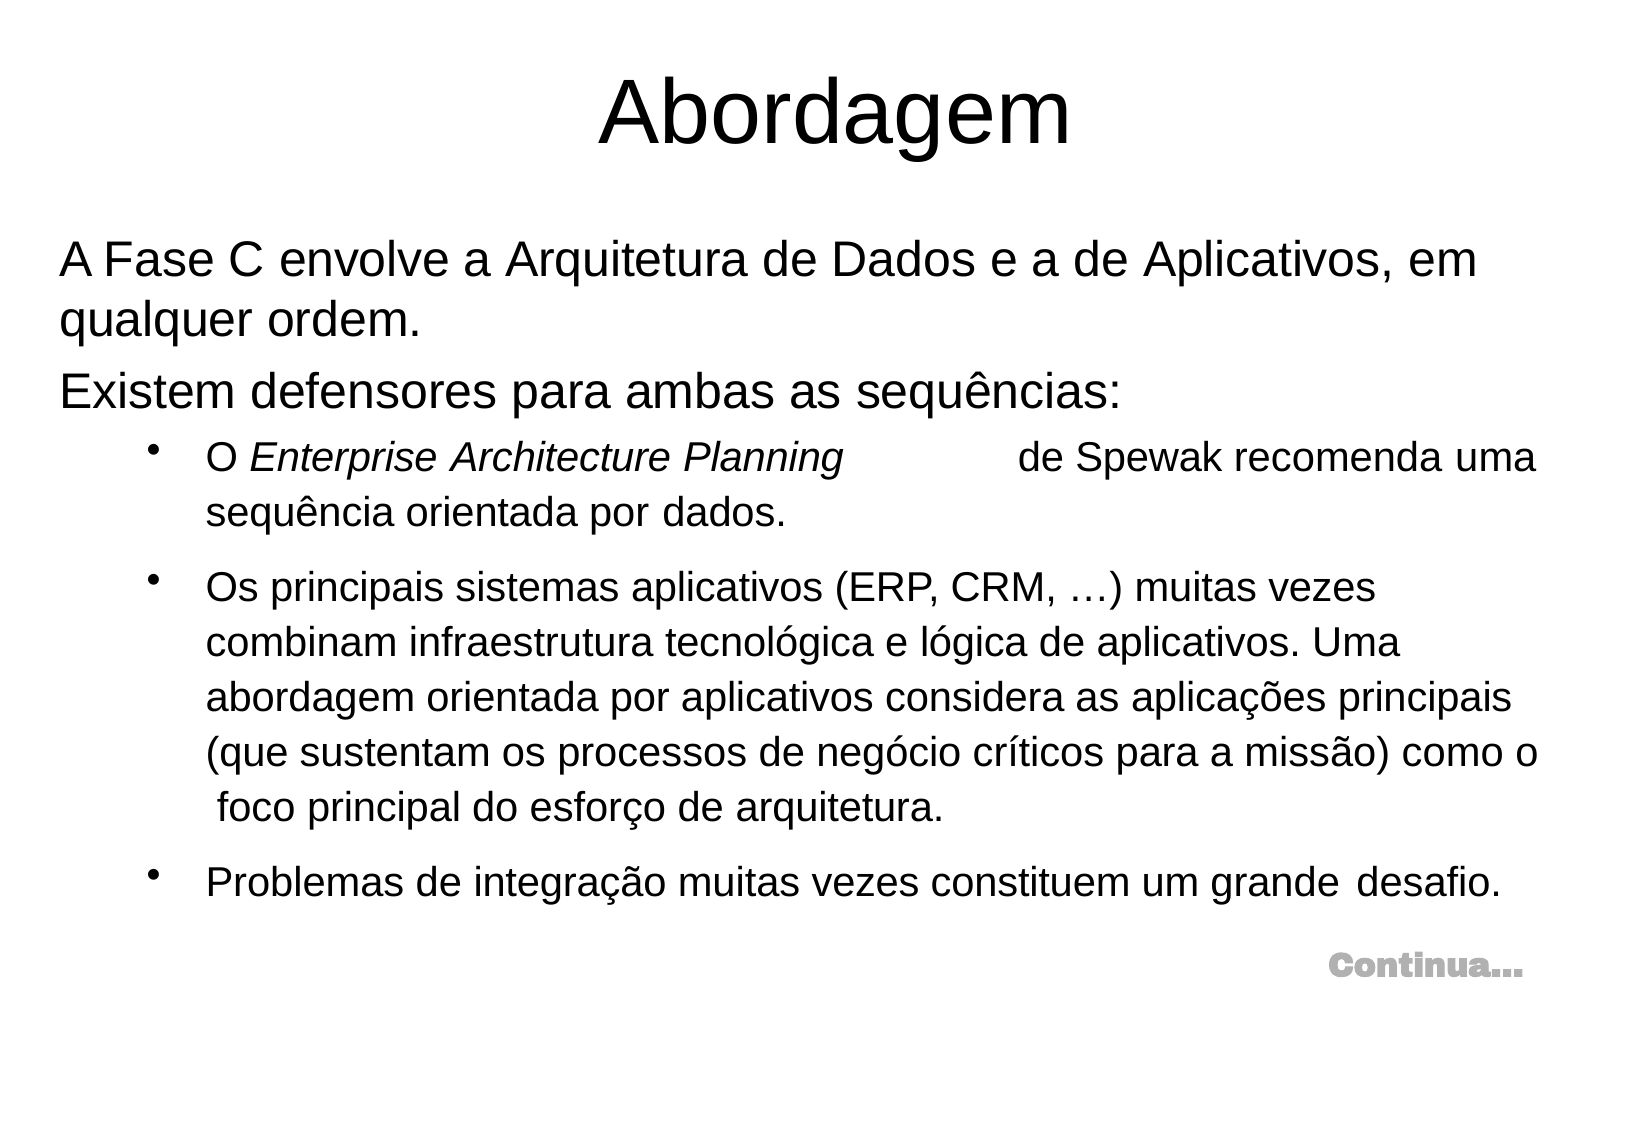

# Abordagem
A Fase C envolve a Arquitetura de Dados e a de Aplicativos, em
qualquer ordem.
Existem defensores para ambas as sequências:
O Enterprise Architecture Planning	de Spewak recomenda uma
sequência orientada por dados.
Os principais sistemas aplicativos (ERP, CRM, …) muitas vezes  combinam infraestrutura tecnológica e lógica de aplicativos. Uma  abordagem orientada por aplicativos considera as aplicações principais  (que sustentam os processos de negócio críticos para a missão) como o  foco principal do esforço de arquitetura.
Problemas de integração muitas vezes constituem um grande desafio.
Continua…